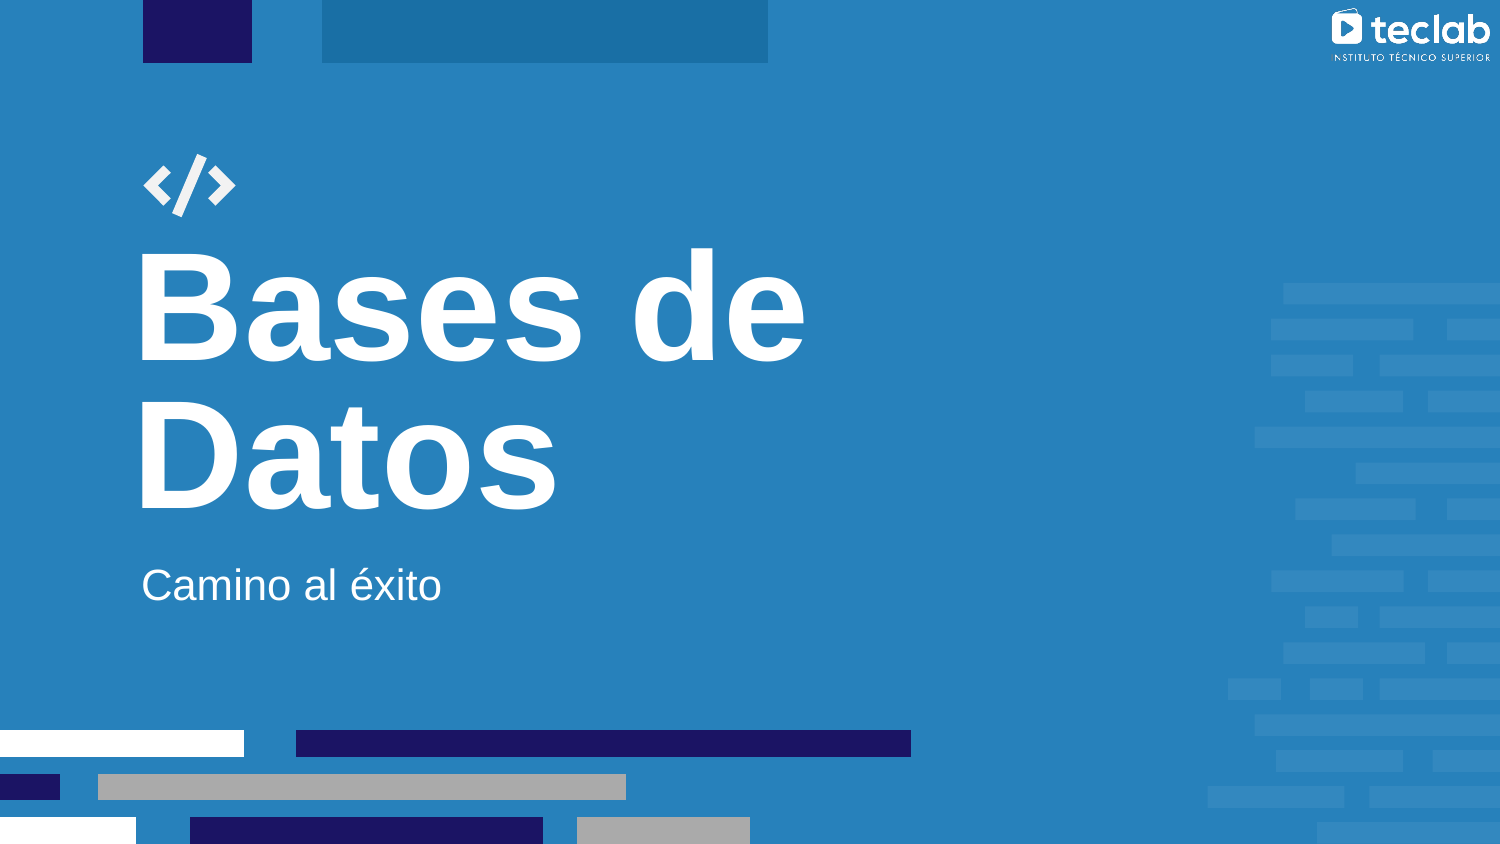

# Bases de Datos
Camino al éxito